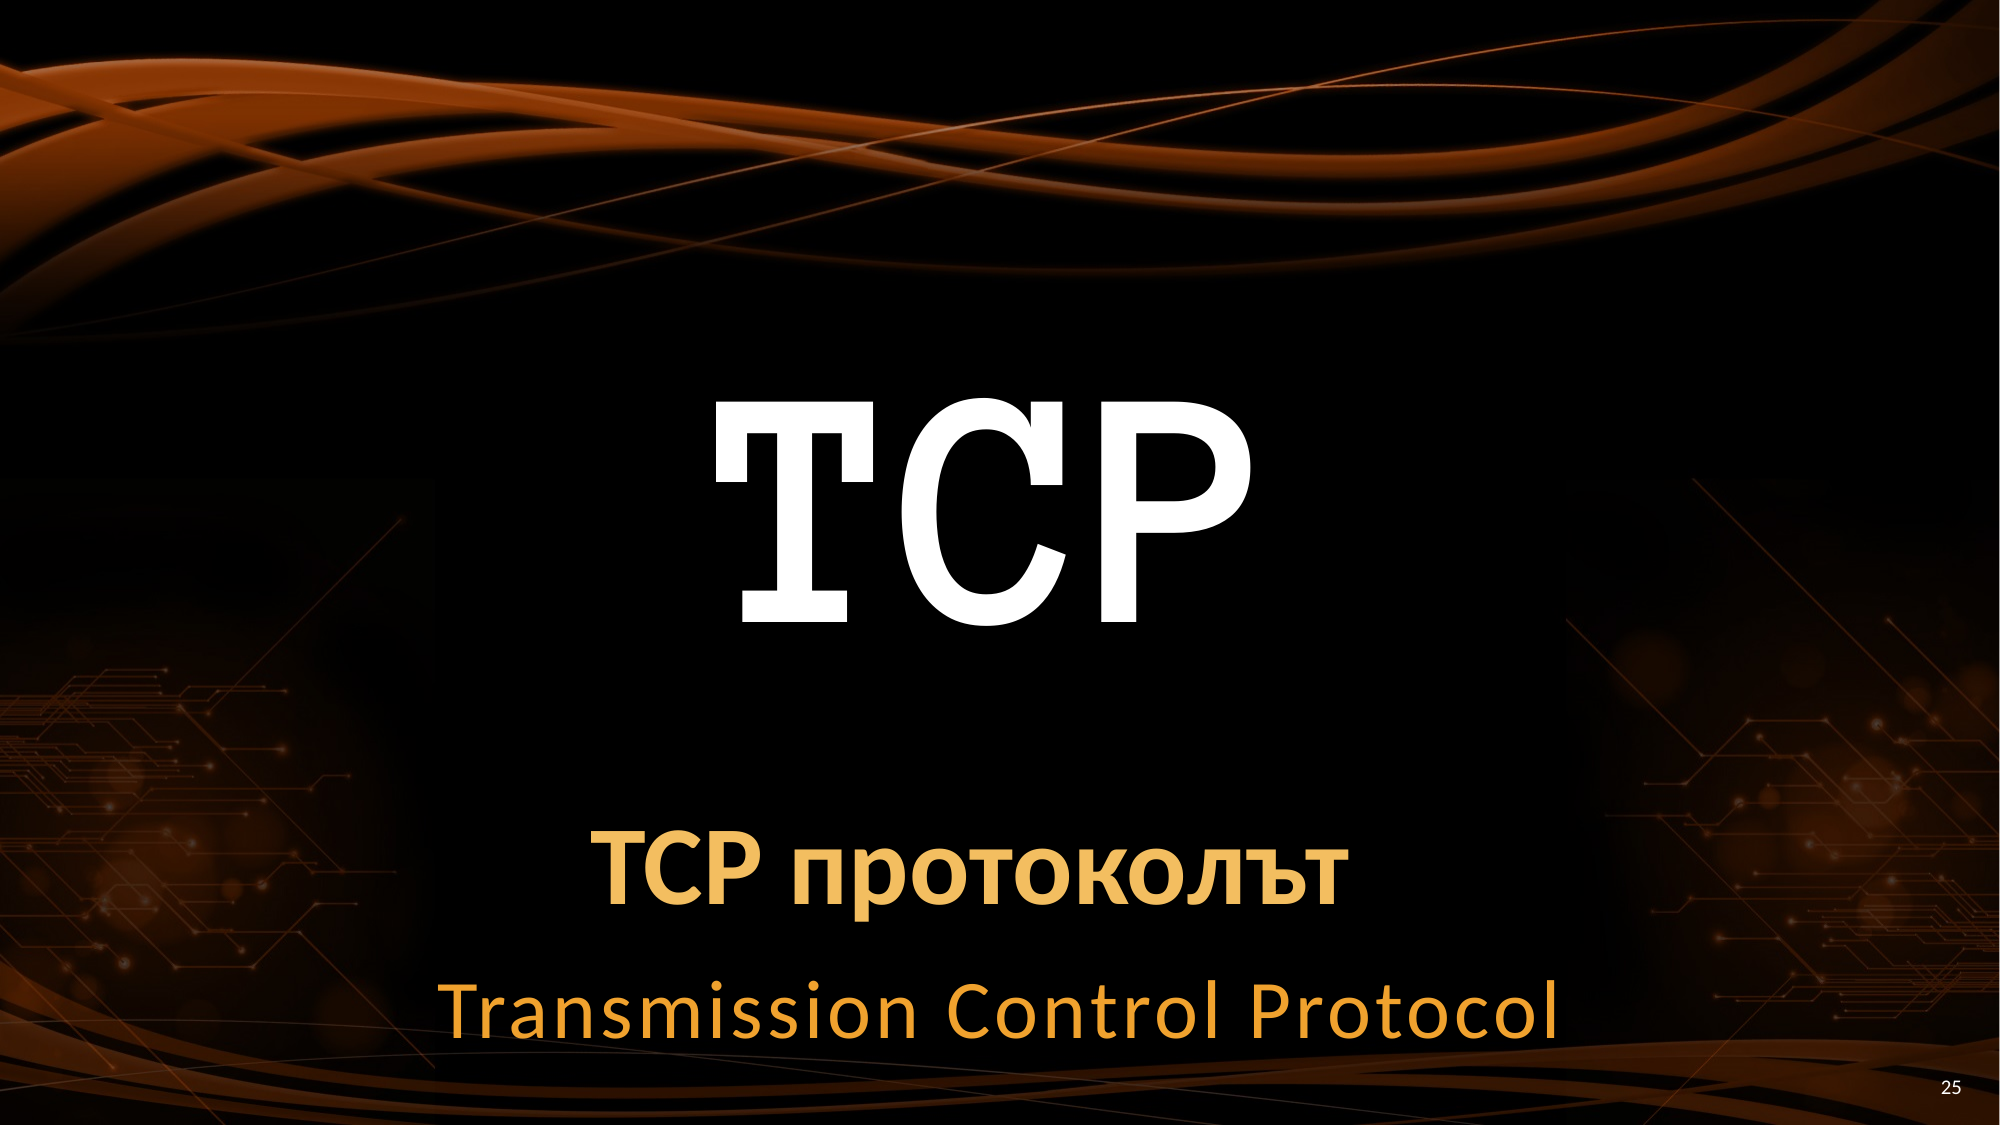

TCP
# TCP протоколът
Transmission Control Protocol
25